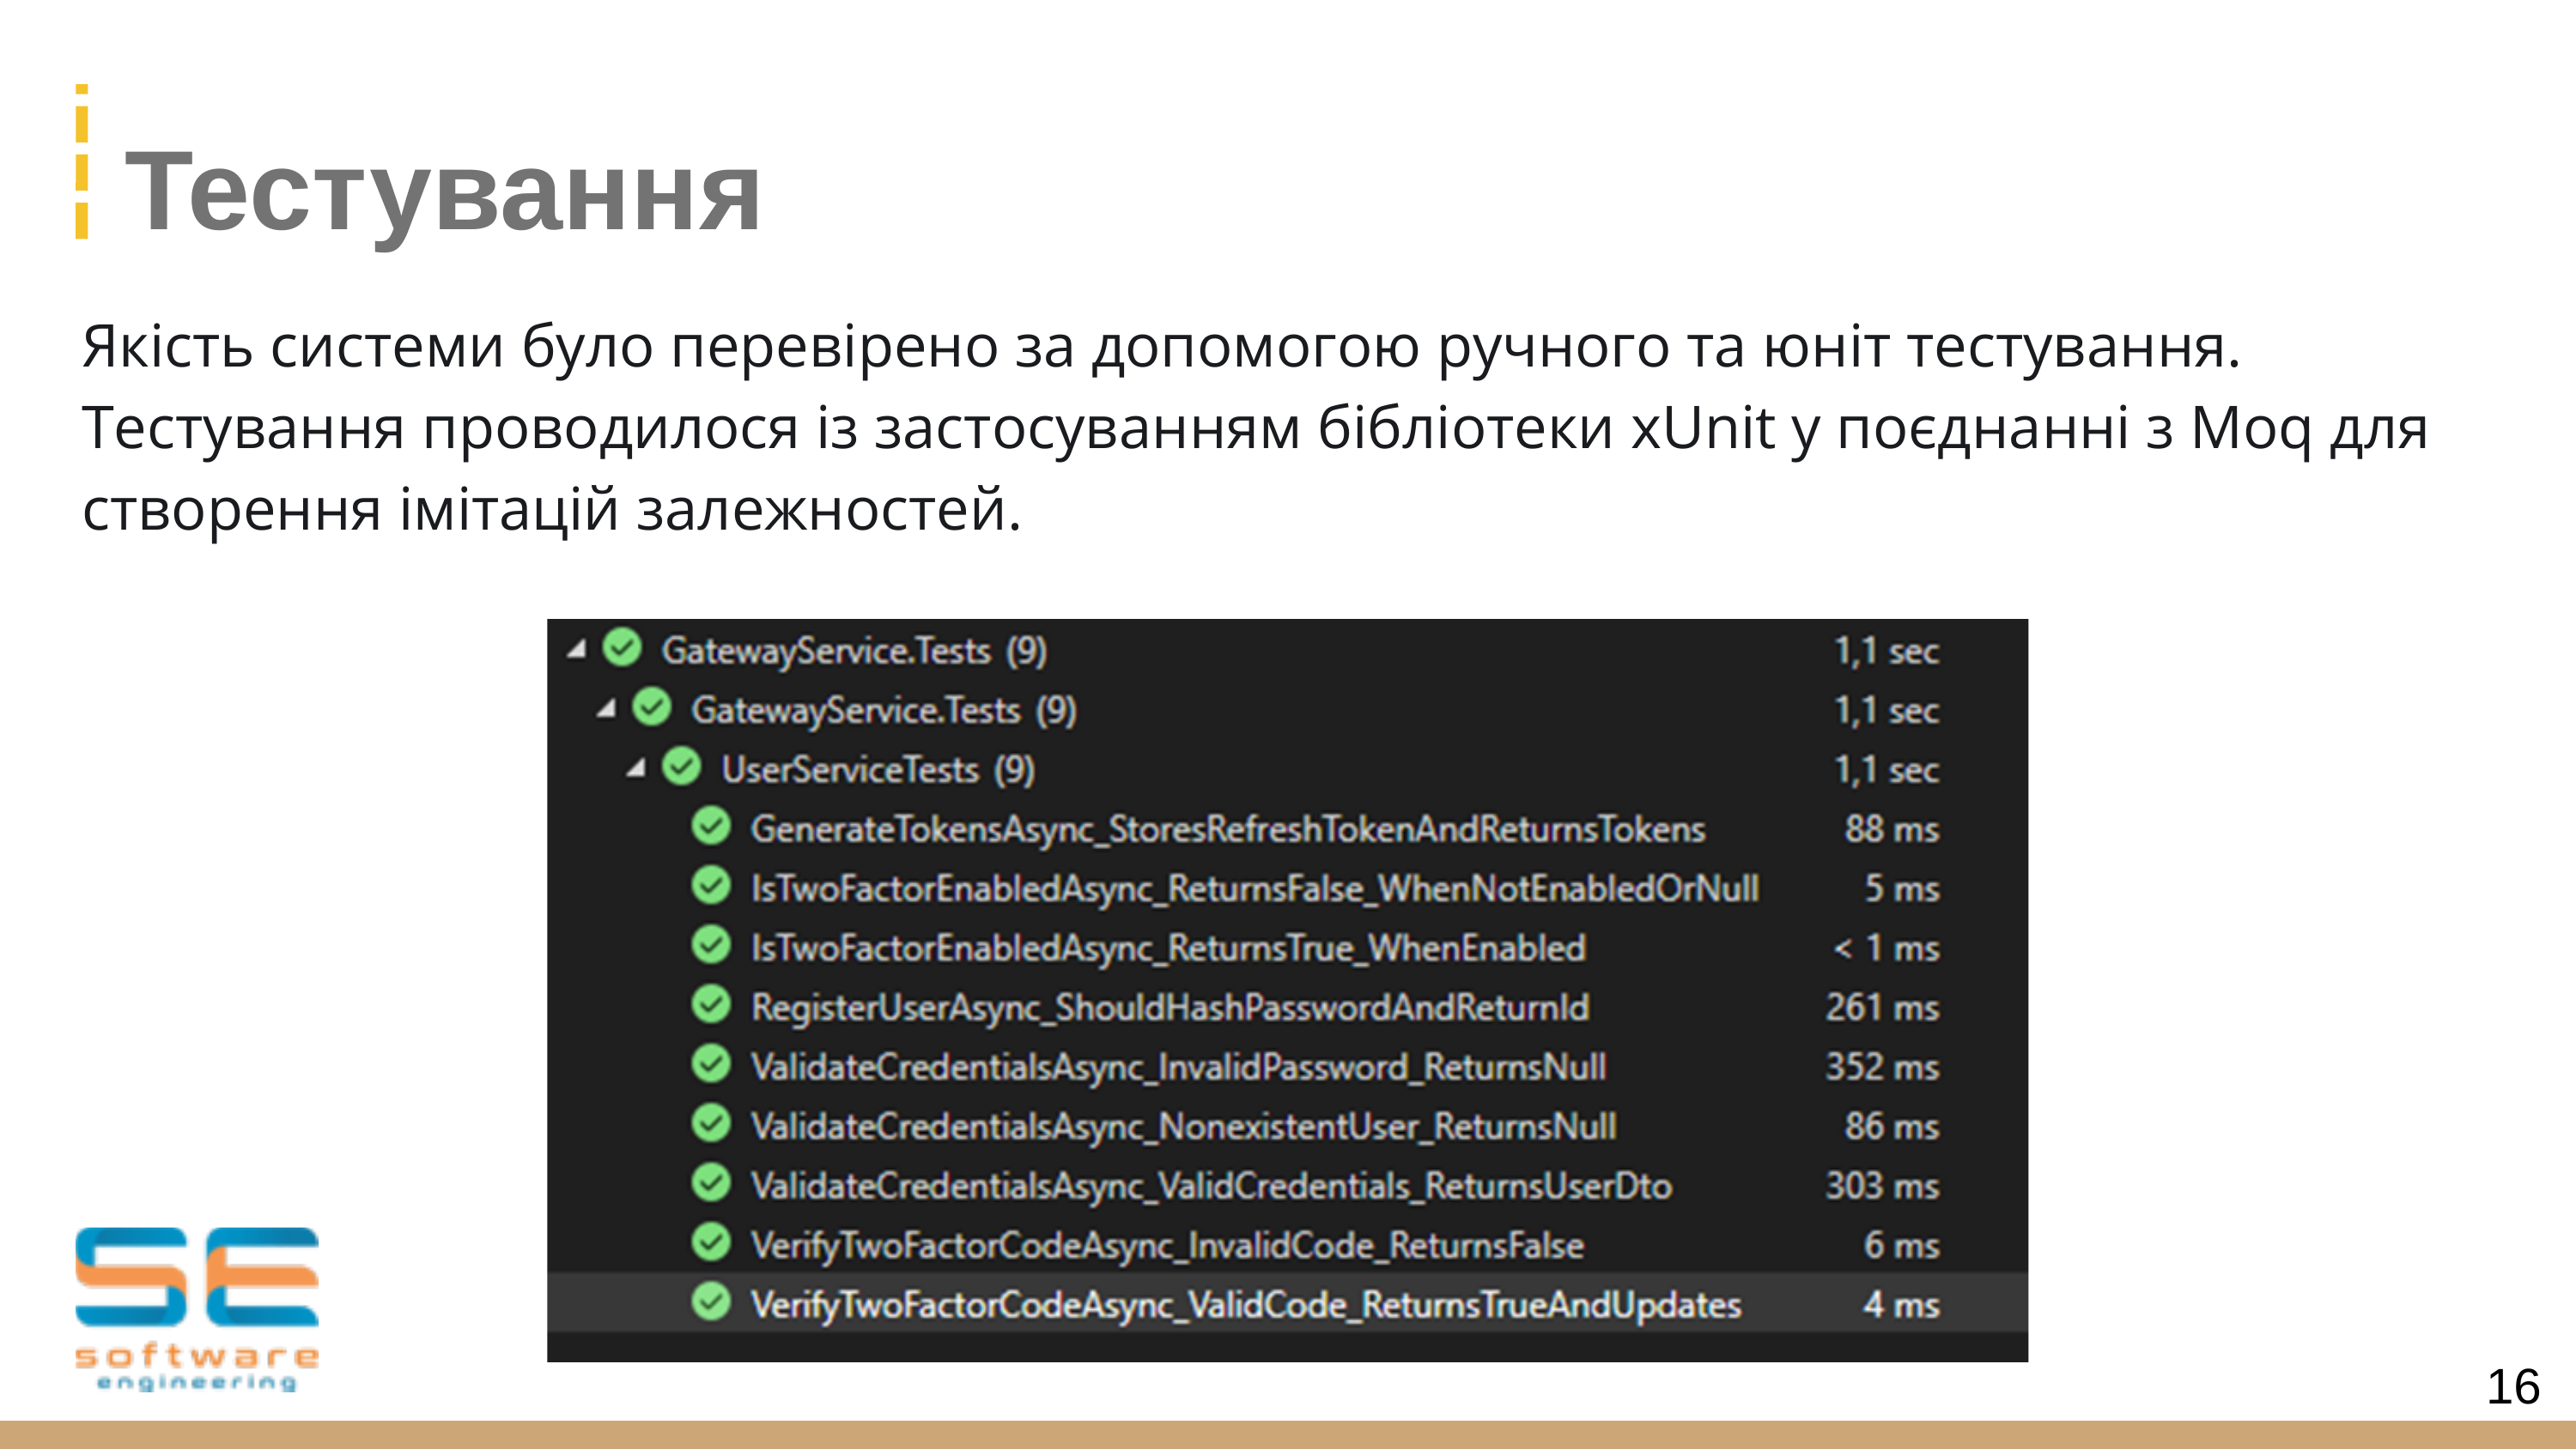

Тестування

Якість системи було перевірено за допомогою ручного та юніт тестування. Тестування проводилося із застосуванням бібліотеки xUnit у поєднанні з Moq для створення імітацій залежностей.

16